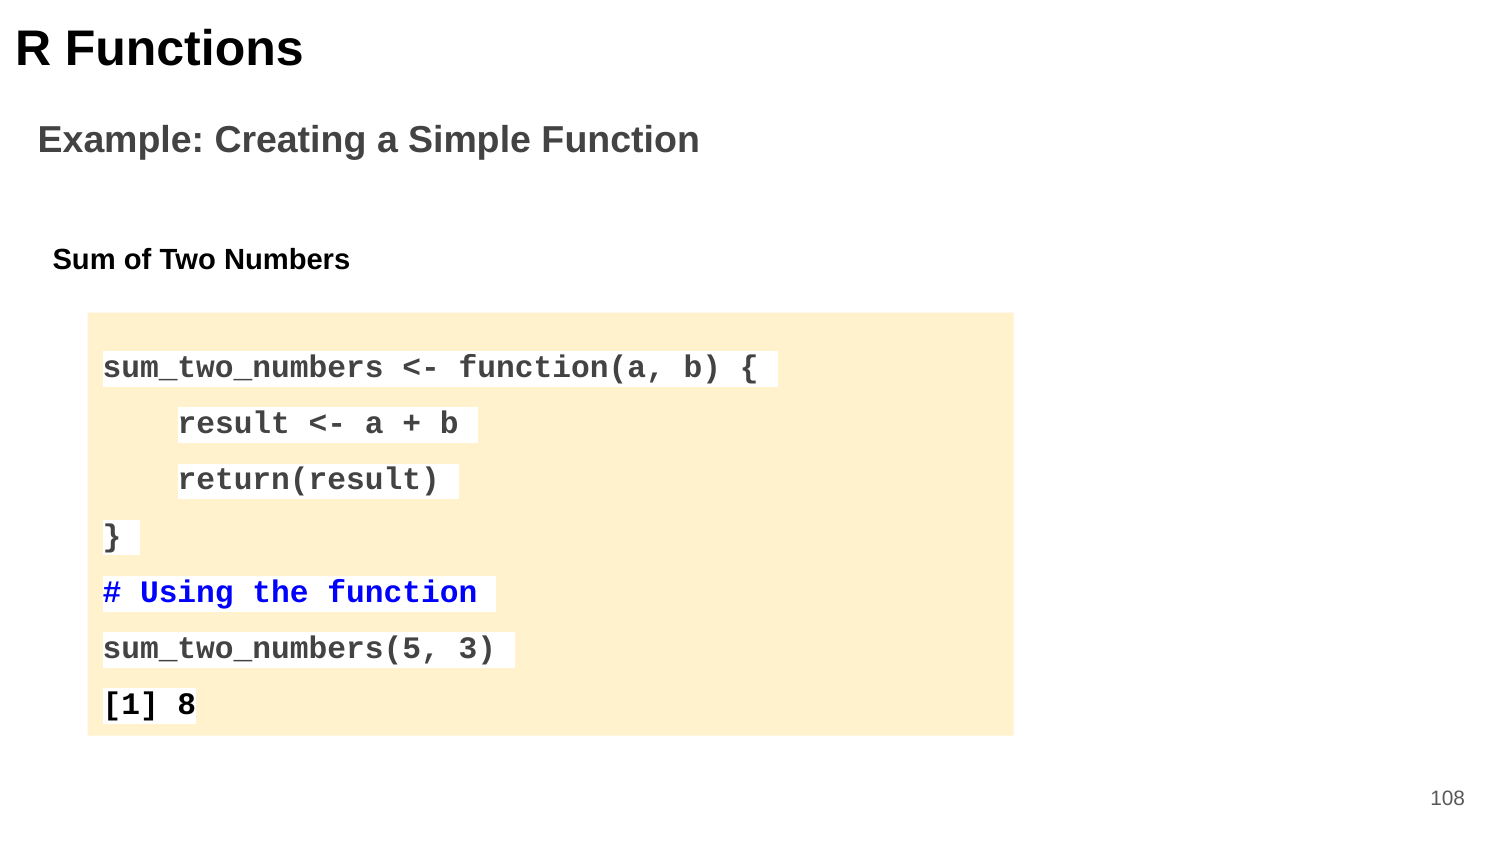

R Functions
Example: Creating a Simple Function
Sum of Two Numbers
sum_two_numbers <- function(a, b) {
result <- a + b
return(result)
}
# Using the function
sum_two_numbers(5, 3)
[1] 8
108